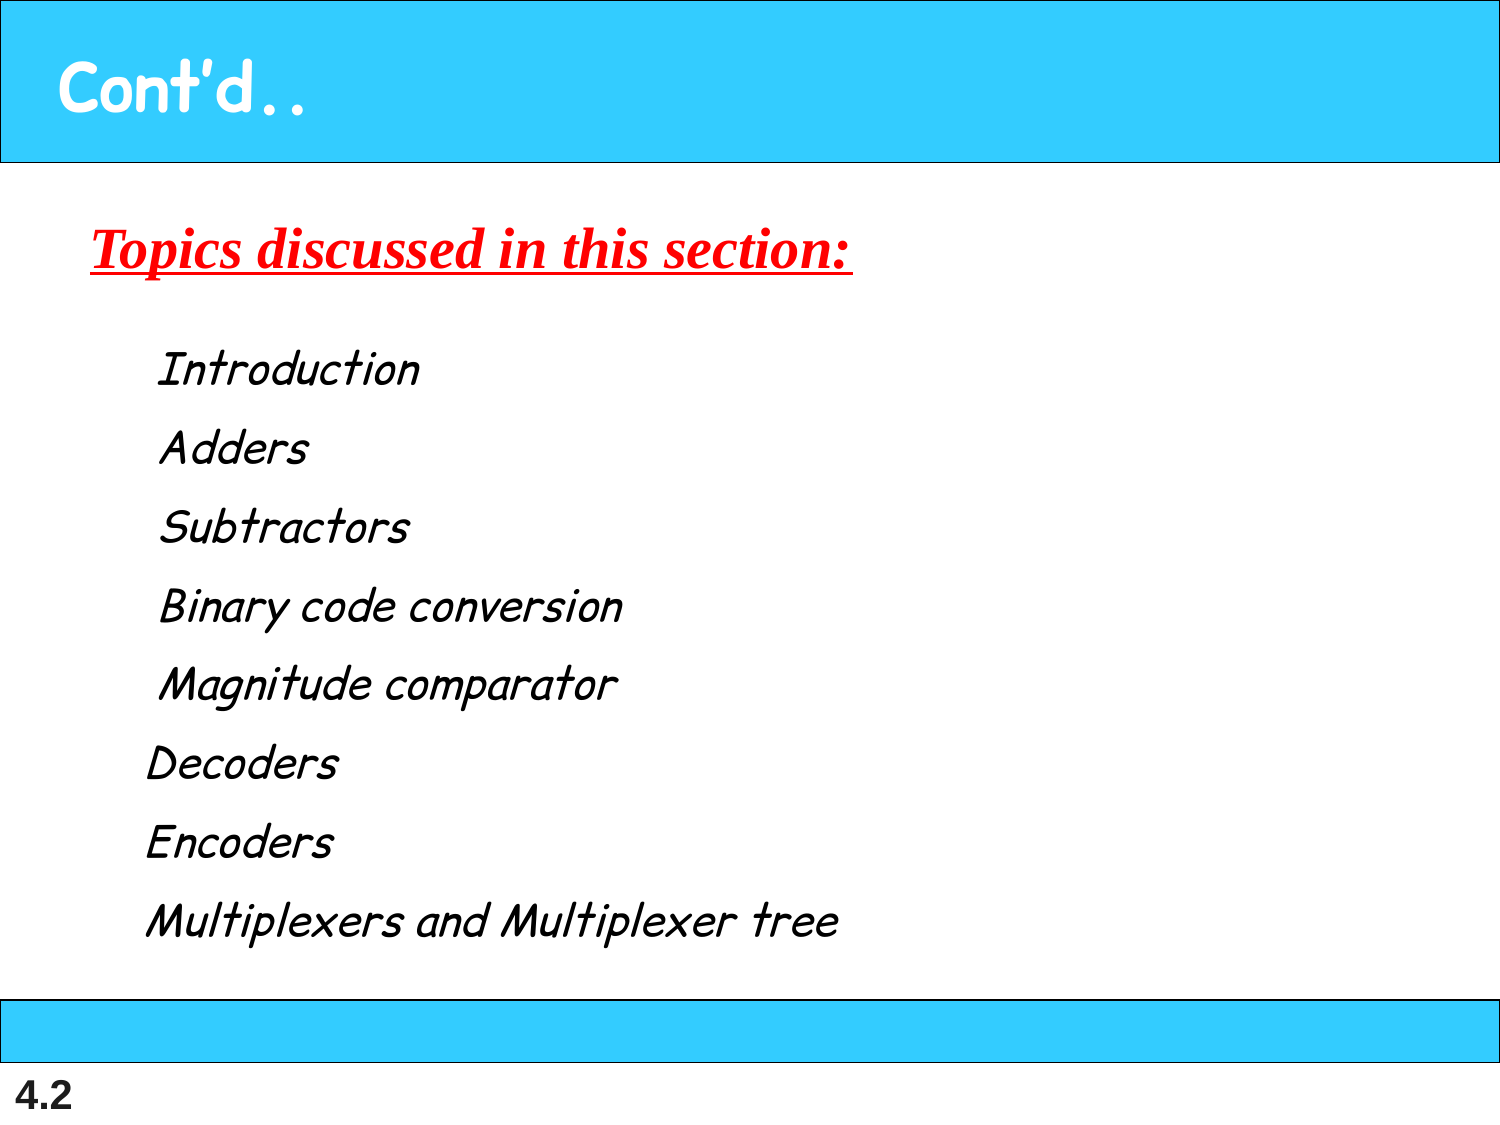

Cont’d..
Topics discussed in this section:
         Introduction
         Adders
         Subtractors
         Binary code conversion
         Magnitude comparator
        Decoders
        Encoders
        Multiplexers and Multiplexer tree

4.2